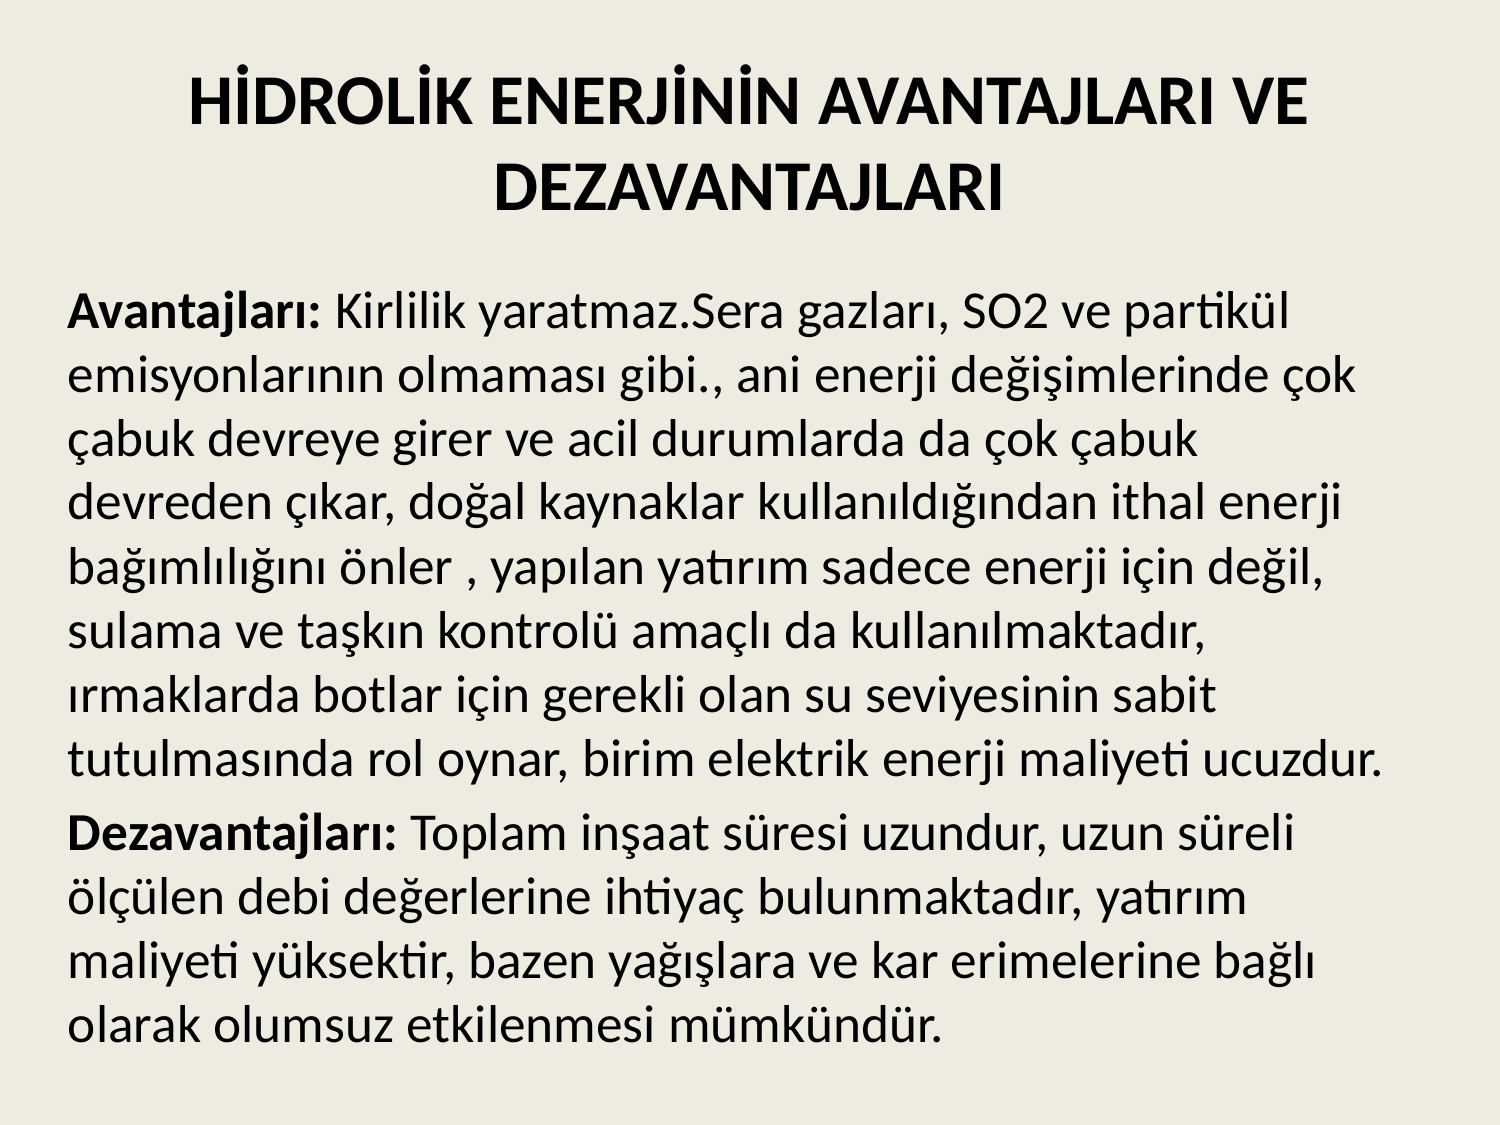

# HİDROLİK ENERJİNİN AVANTAJLARI VE DEZAVANTAJLARI
		Avantajları: Kirlilik yaratmaz.Sera gazları, SO2 ve partikül emisyonlarının olmaması gibi., ani enerji değişimlerinde çok çabuk devreye girer ve acil durumlarda da çok çabuk devreden çıkar, doğal kaynaklar kullanıldığından ithal enerji bağımlılığını önler , yapılan yatırım sadece enerji için değil, sulama ve taşkın kontrolü amaçlı da kullanılmaktadır, ırmaklarda botlar için gerekli olan su seviyesinin sabit tutulmasında rol oynar, birim elektrik enerji maliyeti ucuzdur.
		Dezavantajları: Toplam inşaat süresi uzundur, uzun süreli ölçülen debi değerlerine ihtiyaç bulunmaktadır, yatırım maliyeti yüksektir, bazen yağışlara ve kar erimelerine bağlı olarak olumsuz etkilenmesi mümkündür.